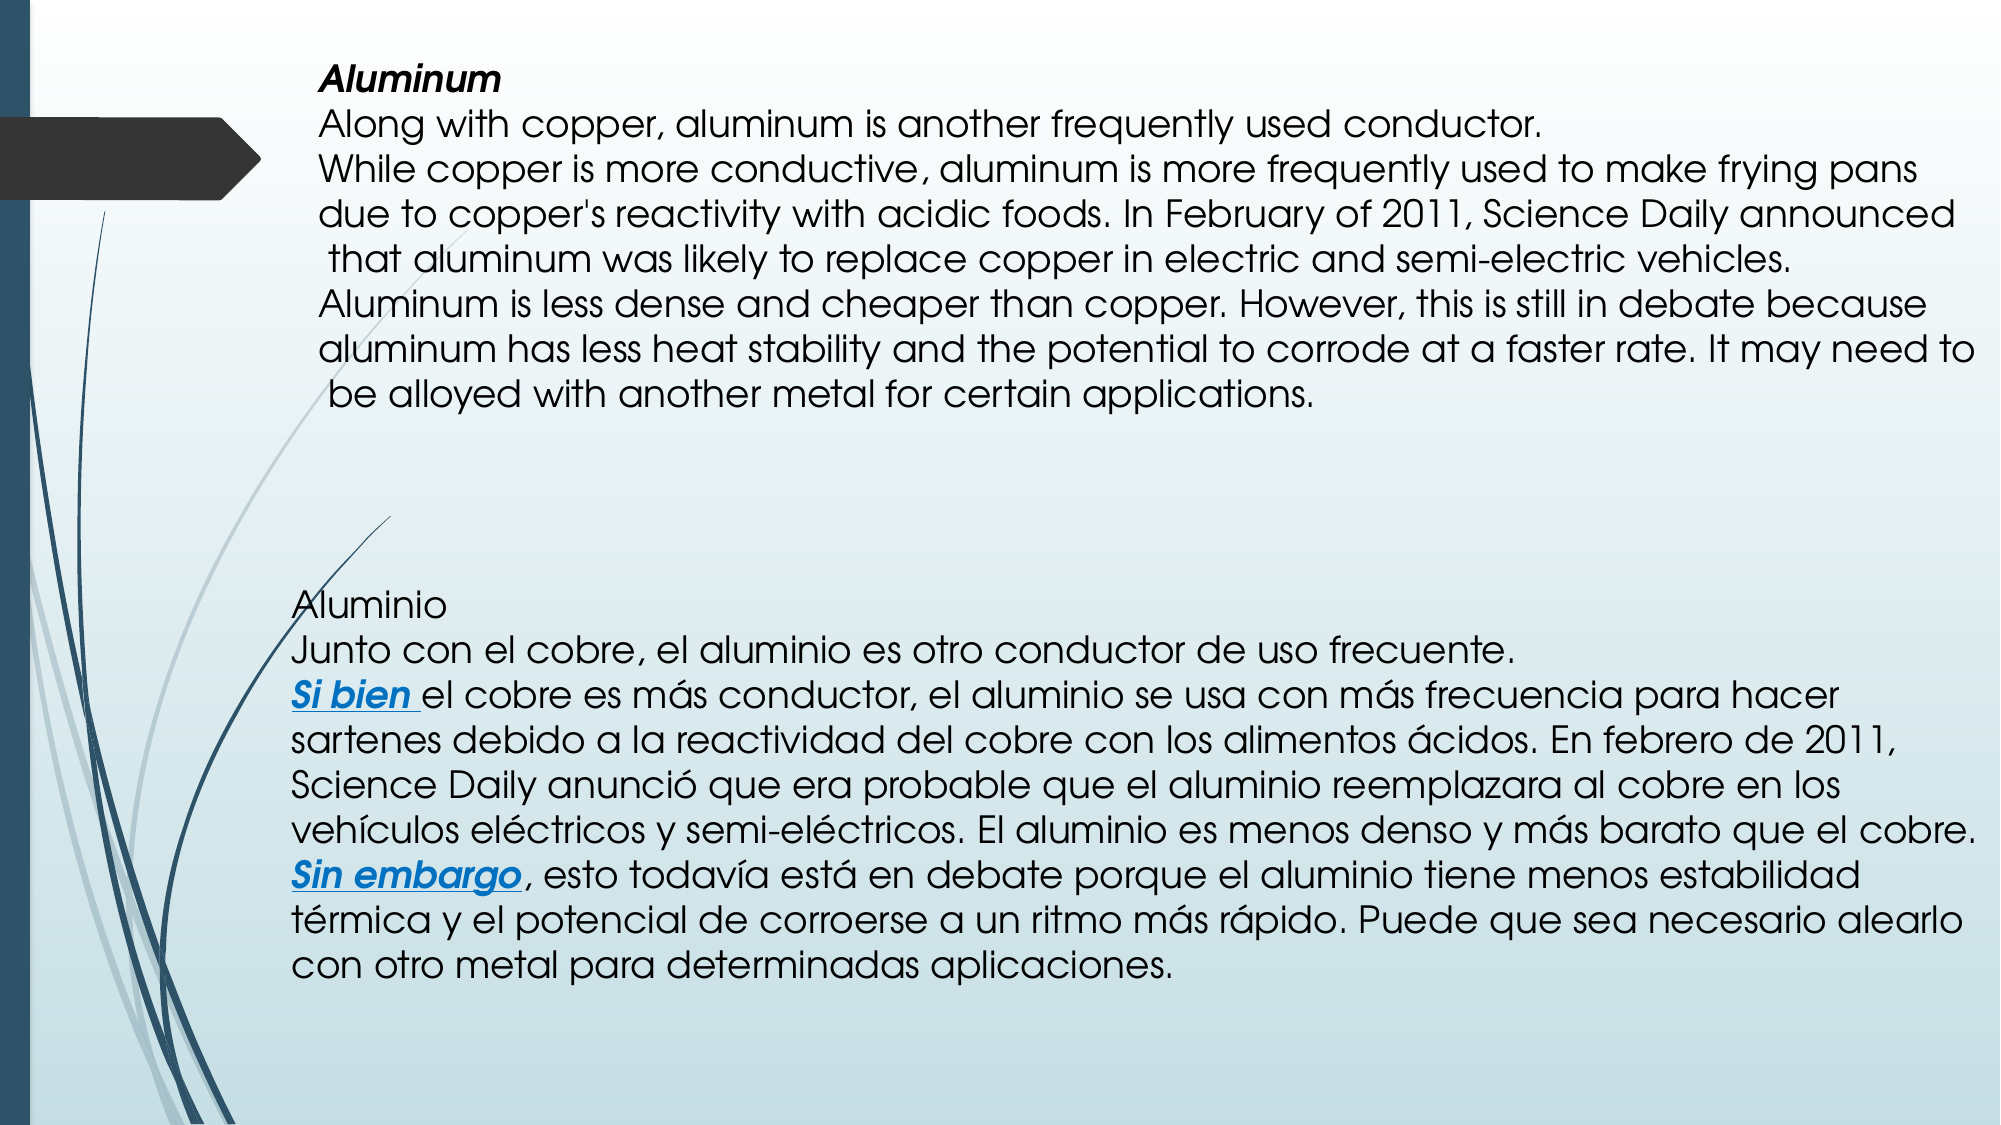

Aluminum
Along with copper, aluminum is another frequently used conductor.
While copper is more conductive, aluminum is more frequently used to make frying pans
due to copper's reactivity with acidic foods. In February of 2011, Science Daily announced
 that aluminum was likely to replace copper in electric and semi-electric vehicles.
Aluminum is less dense and cheaper than copper. However, this is still in debate because
aluminum has less heat stability and the potential to corrode at a faster rate. It may need to
 be alloyed with another metal for certain applications.

Aluminio
Junto con el cobre, el aluminio es otro conductor de uso frecuente.
Si bien el cobre es más conductor, el aluminio se usa con más frecuencia para hacer
sartenes debido a la reactividad del cobre con los alimentos ácidos. En febrero de 2011,
Science Daily anunció que era probable que el aluminio reemplazara al cobre en los
vehículos eléctricos y semi-eléctricos. El aluminio es menos denso y más barato que el cobre.
Sin embargo, esto todavía está en debate porque el aluminio tiene menos estabilidad
térmica y el potencial de corroerse a un ritmo más rápido. Puede que sea necesario alearlo
con otro metal para determinadas aplicaciones.